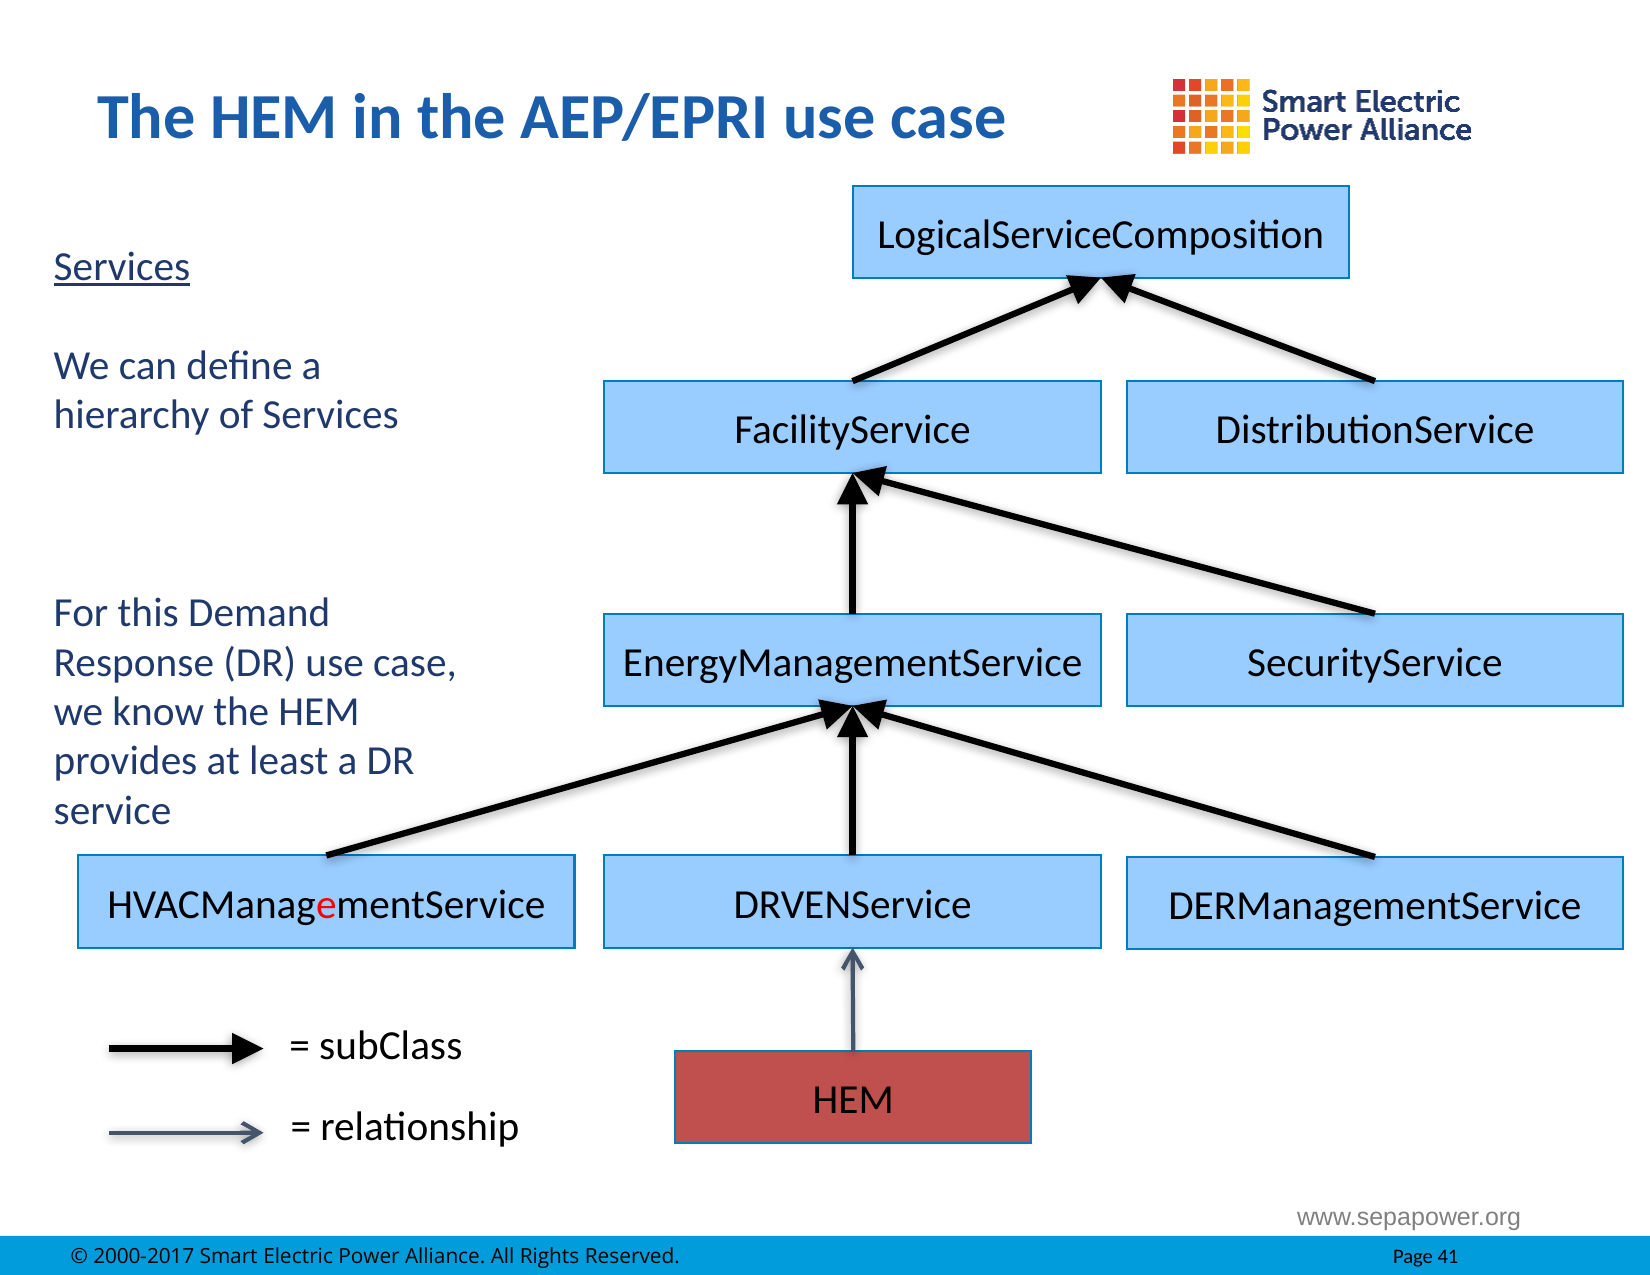

The HEM in the AEP/EPRI use case
LogicalServiceComposition
Services

We can define a hierarchy of Services

For this Demand Response (DR) use case, we know the HEM provides at least a DR service
FacilityService
DistributionService
EnergyManagementService
SecurityService
HVACManagementService
DRVENService
DERManagementService
= subClass
HEM
= relationship
www.sepapower.org
© 2000-2017 Smart Electric Power Alliance. All Rights Reserved.		Page 41